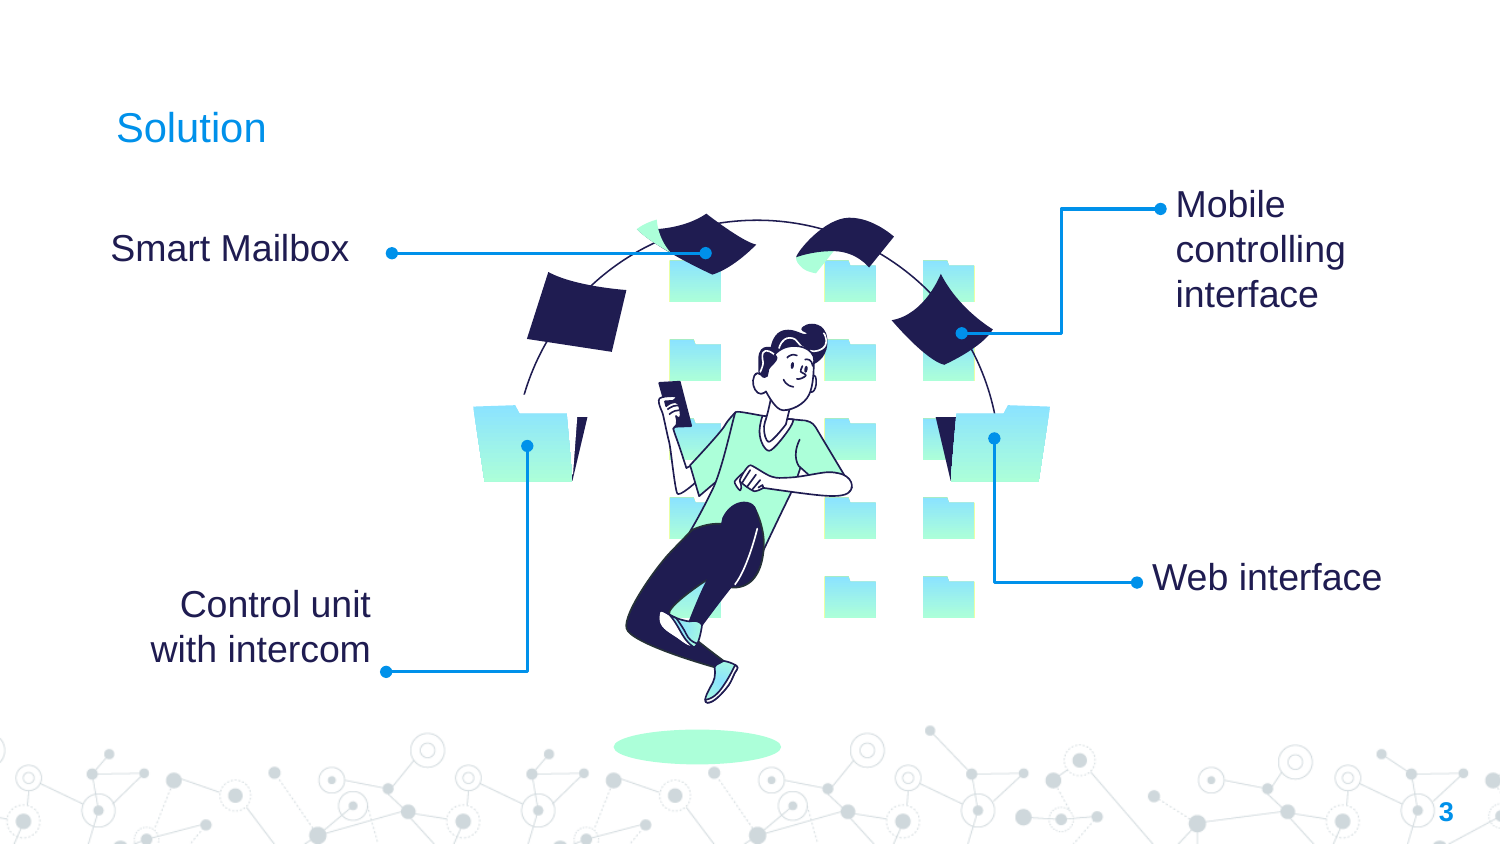

# Solution
Mobile controlling interface
Smart Mailbox

Web interface
Control unit with intercom
3